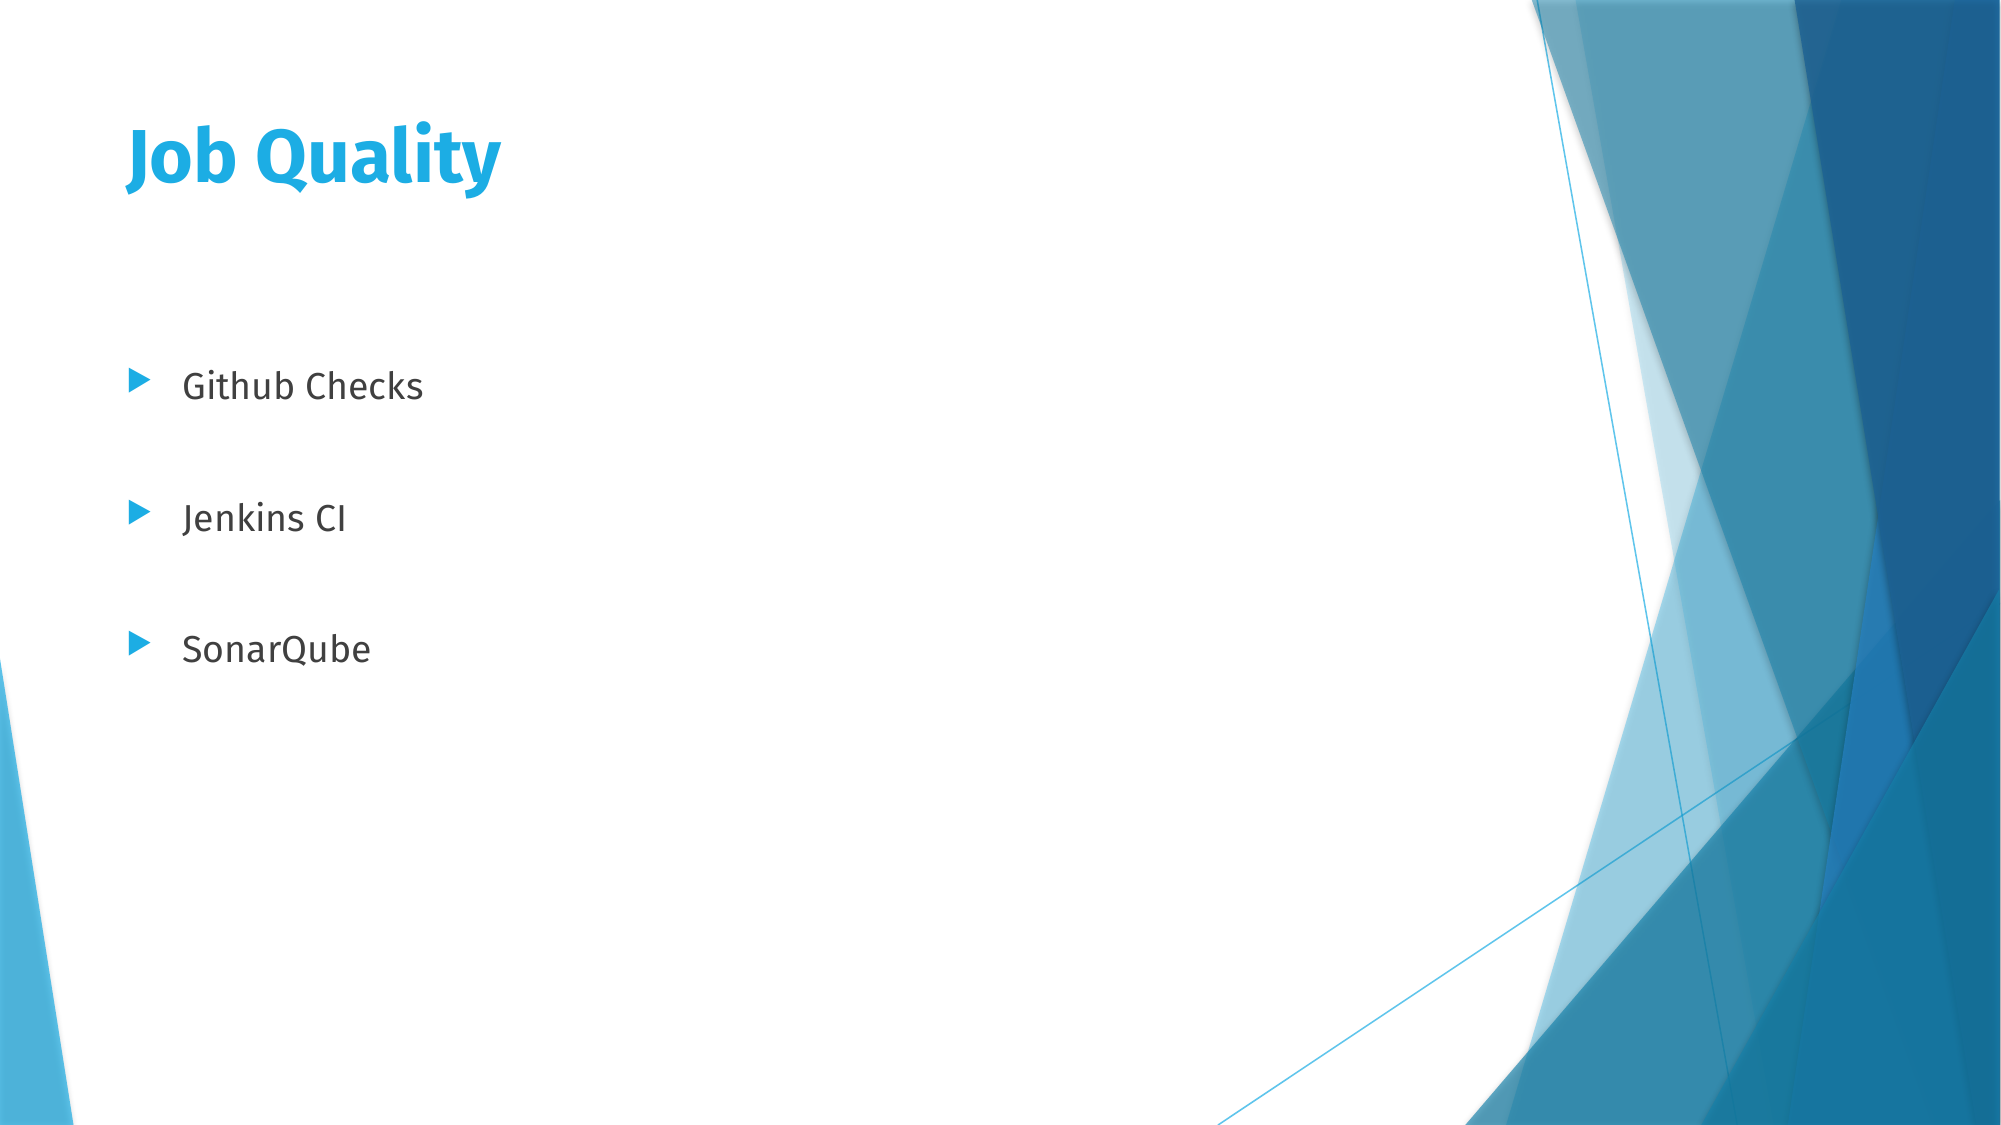

# Job Quality
Github Checks

Jenkins CI

SonarQube